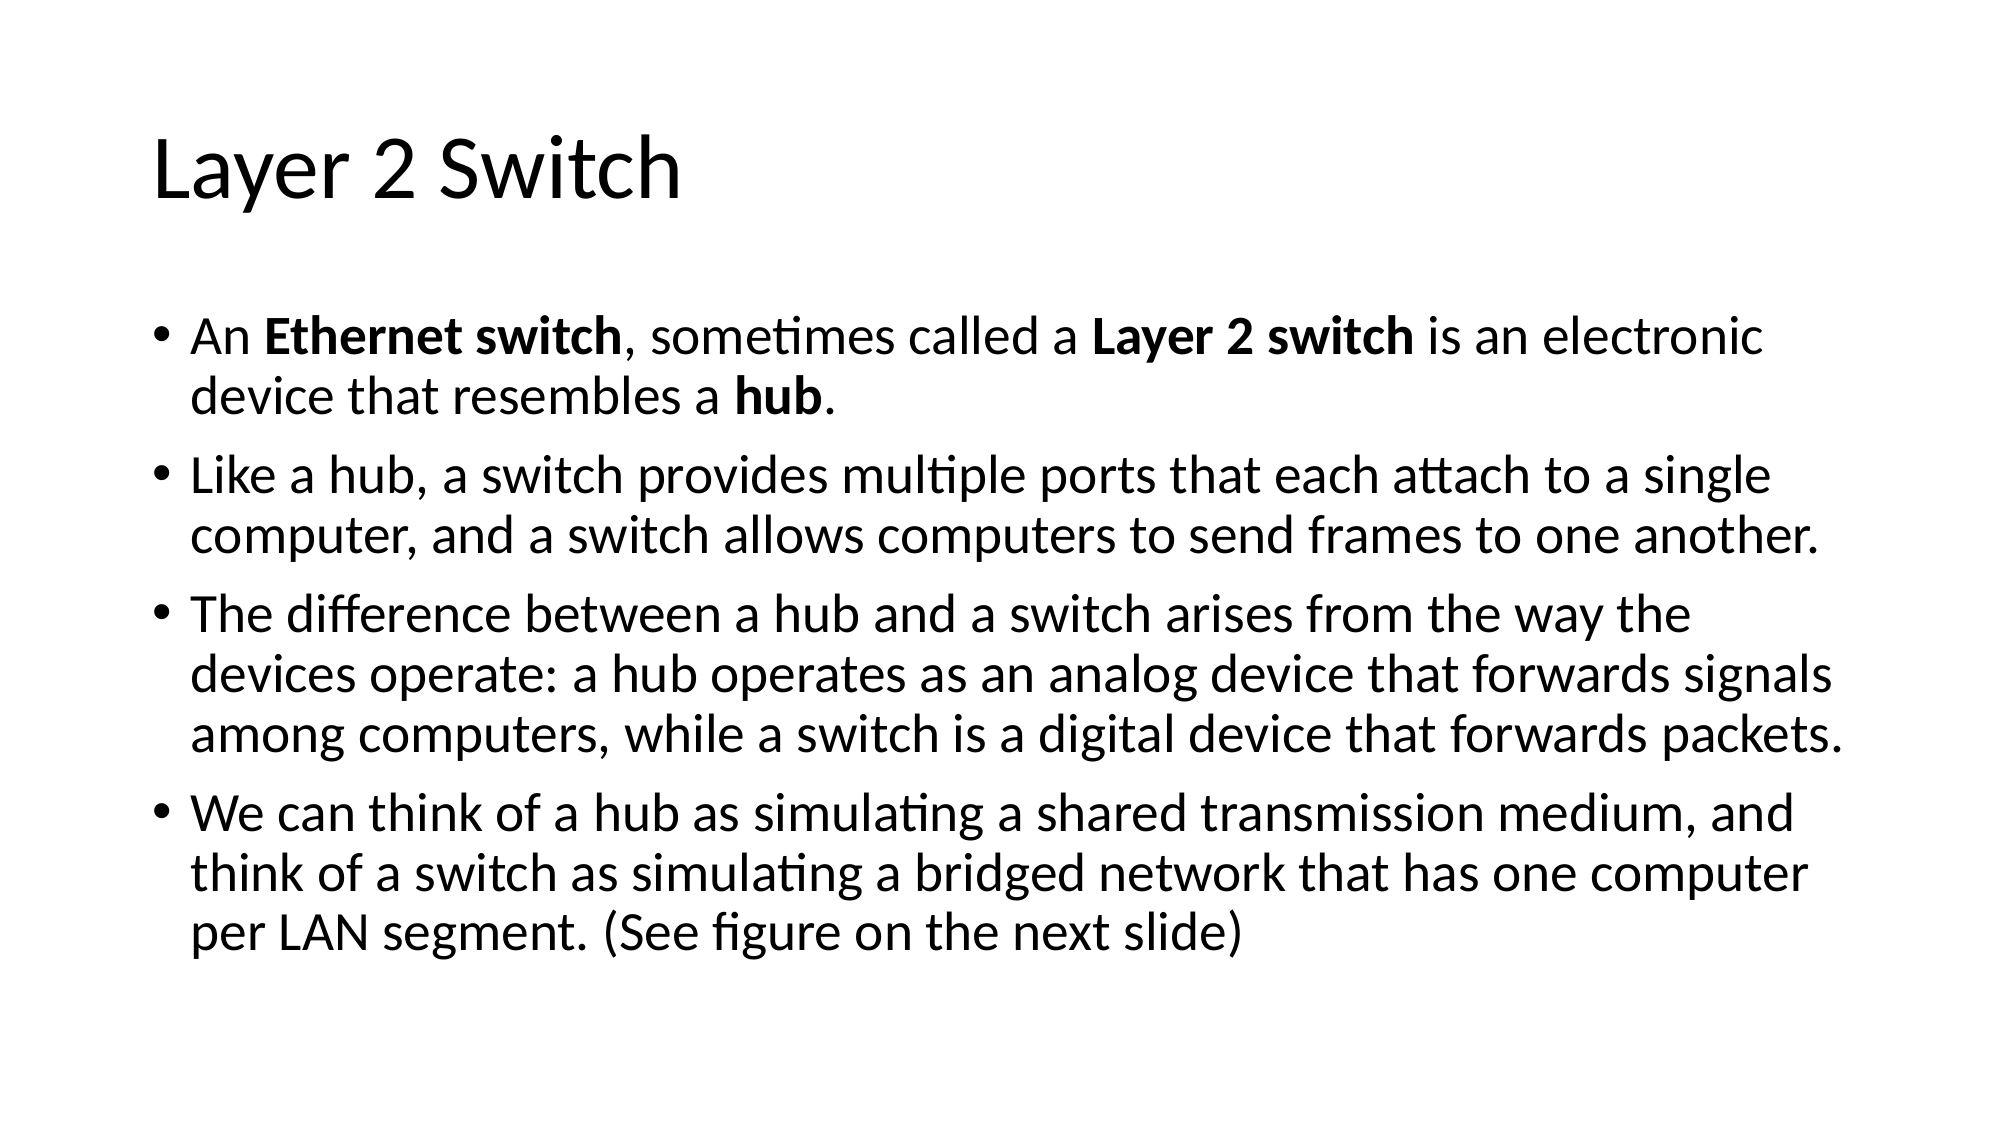

# Layer 2 Switch
An Ethernet switch, sometimes called a Layer 2 switch is an electronic device that resembles a hub.
Like a hub, a switch provides multiple ports that each attach to a single computer, and a switch allows computers to send frames to one another.
The difference between a hub and a switch arises from the way the devices operate: a hub operates as an analog device that forwards signals among computers, while a switch is a digital device that forwards packets.
We can think of a hub as simulating a shared transmission medium, and think of a switch as simulating a bridged network that has one computer per LAN segment. (See figure on the next slide)